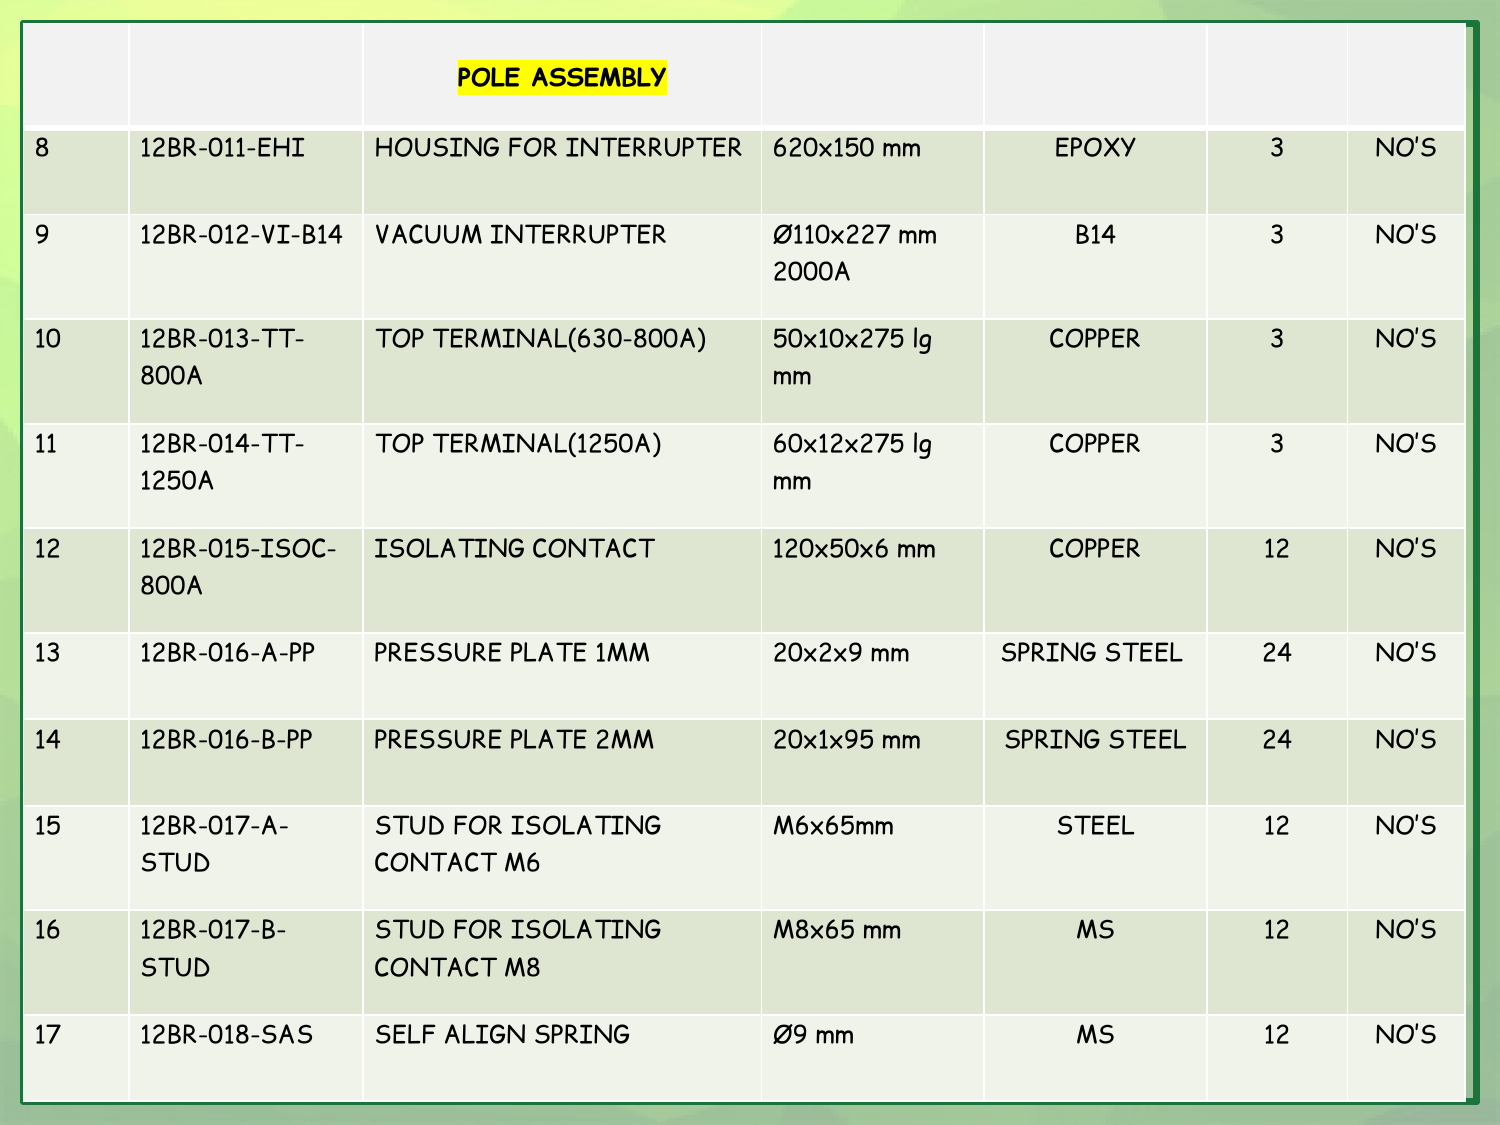

|  |  | POLE ASSEMBLY |  |  |  |  |
| --- | --- | --- | --- | --- | --- | --- |
| 8 | 12BR-011-EHI | HOUSING FOR INTERRUPTER | 620x150 mm | EPOXY | 3 | NO’S |
| 9 | 12BR-012-VI-B14 | VACUUM INTERRUPTER | Ø110x227 mm 2000A | B14 | 3 | NO’S |
| 10 | 12BR-013-TT-800A | TOP TERMINAL(630-800A) | 50x10x275 lg mm | COPPER | 3 | NO’S |
| 11 | 12BR-014-TT-1250A | TOP TERMINAL(1250A) | 60x12x275 lg mm | COPPER | 3 | NO’S |
| 12 | 12BR-015-ISOC-800A | ISOLATING CONTACT | 120x50x6 mm | COPPER | 12 | NO’S |
| 13 | 12BR-016-A-PP | PRESSURE PLATE 1MM | 20x2x9 mm | SPRING STEEL | 24 | NO’S |
| 14 | 12BR-016-B-PP | PRESSURE PLATE 2MM | 20x1x95 mm | SPRING STEEL | 24 | NO’S |
| 15 | 12BR-017-A-STUD | STUD FOR ISOLATING CONTACT M6 | M6x65mm | STEEL | 12 | NO’S |
| 16 | 12BR-017-B-STUD | STUD FOR ISOLATING CONTACT M8 | M8x65 mm | MS | 12 | NO’S |
| 17 | 12BR-018-SAS | SELF ALIGN SPRING | Ø9 mm | MS | 12 | NO’S |

4